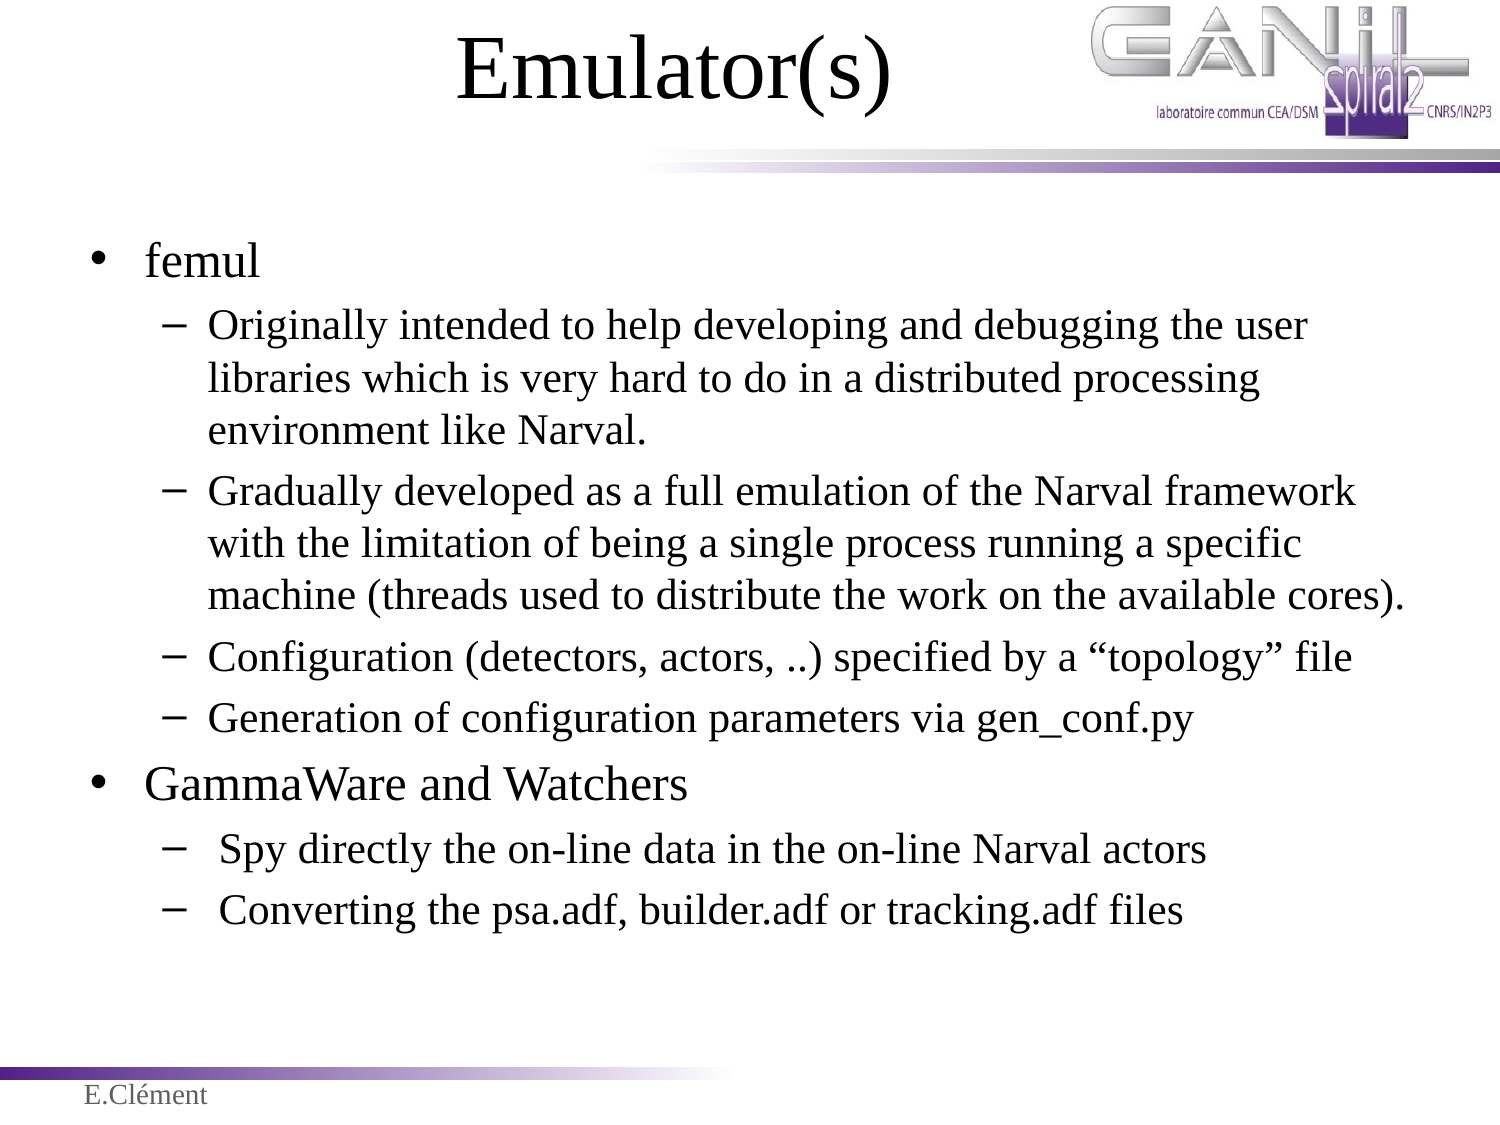

# Emulator(s)
femul
Originally intended to help developing and debugging the user libraries which is very hard to do in a distributed processing environment like Narval.
Gradually developed as a full emulation of the Narval framework with the limitation of being a single process running a specific machine (threads used to distribute the work on the available cores).
Configuration (detectors, actors, ..) specified by a “topology” file
Generation of configuration parameters via gen_conf.py
GammaWare and Watchers
 Spy directly the on-line data in the on-line Narval actors
 Converting the psa.adf, builder.adf or tracking.adf files